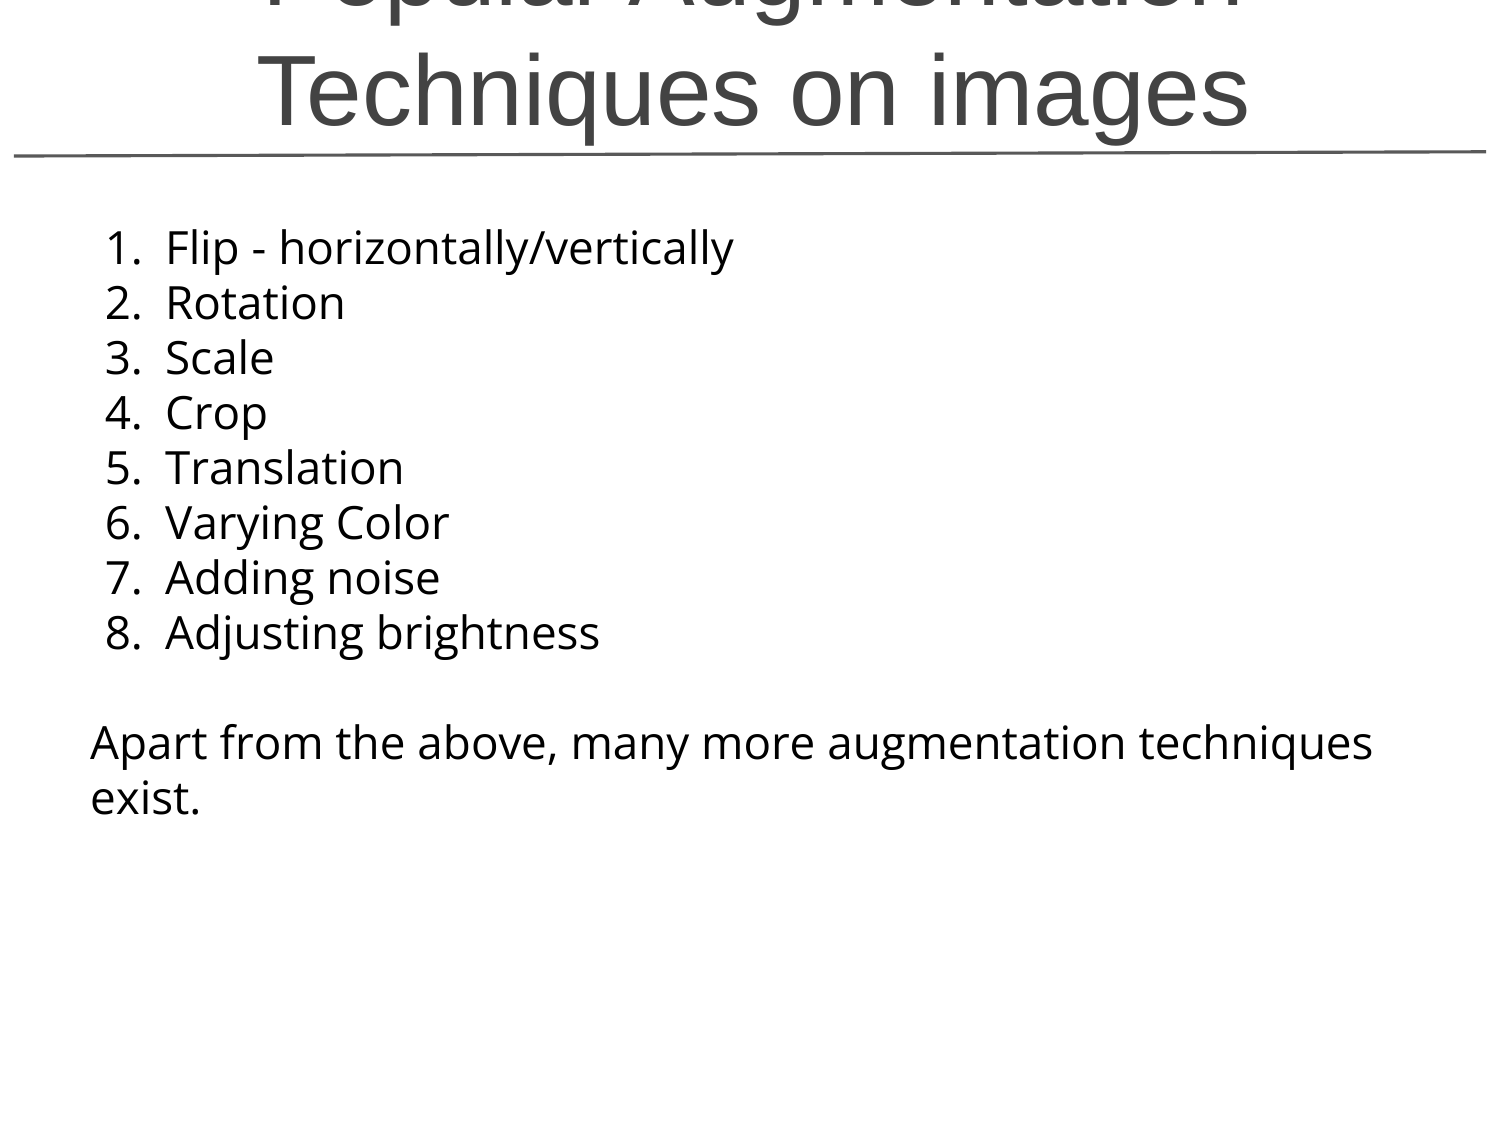

Popular Augmentation Techniques on images
Flip - horizontally/vertically
Rotation
Scale
Crop
Translation
Varying Color
Adding noise
Adjusting brightness

Apart from the above, many more augmentation techniques exist.